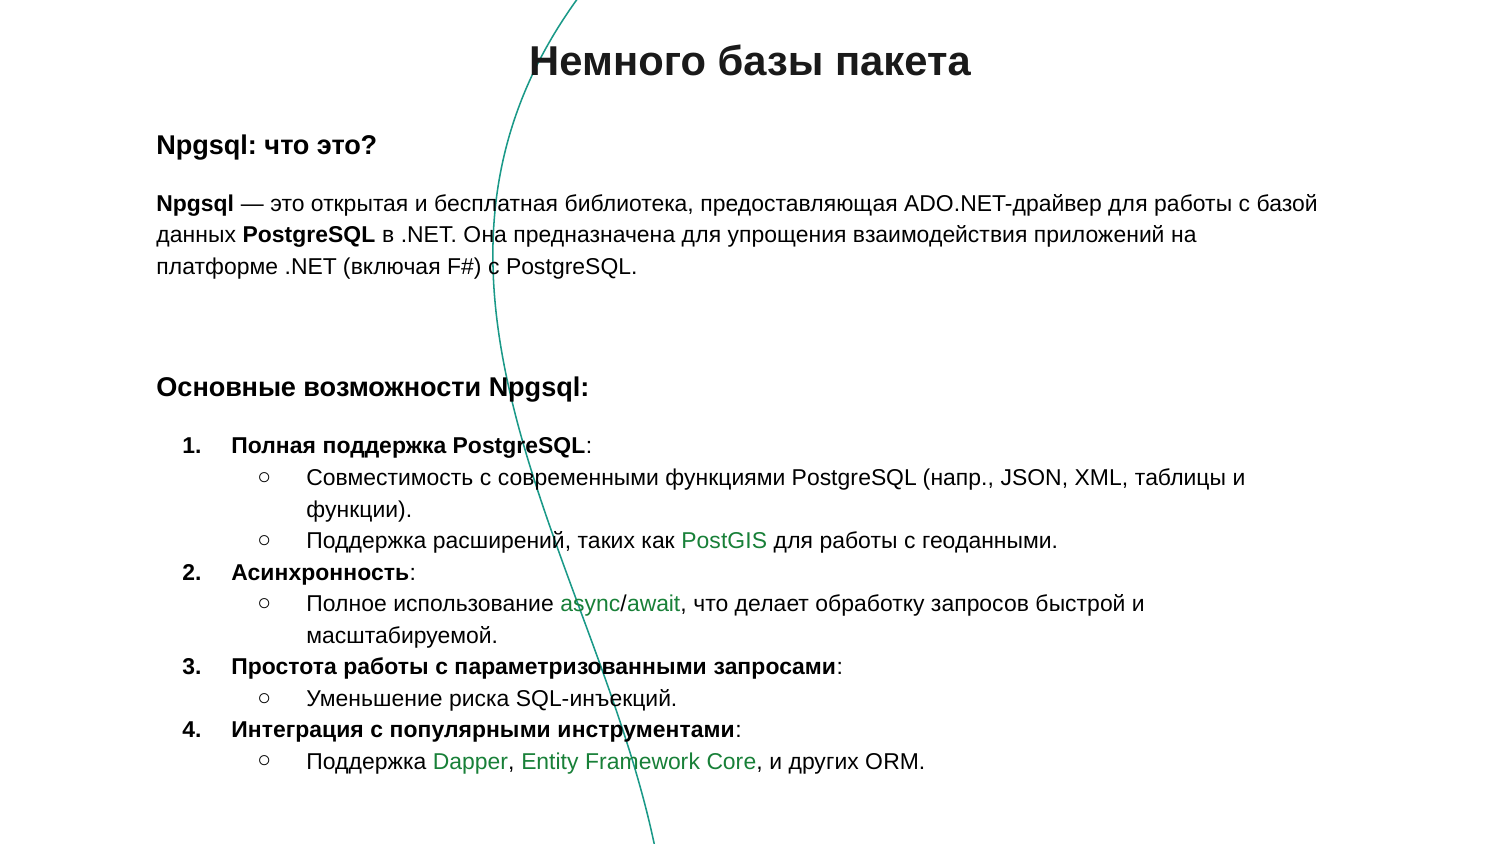

# Немного базы пакета
Npgsql: что это?
Npgsql — это открытая и бесплатная библиотека, предоставляющая ADO.NET-драйвер для работы с базой данных PostgreSQL в .NET. Она предназначена для упрощения взаимодействия приложений на платформе .NET (включая F#) с PostgreSQL.

Основные возможности Npgsql:
Полная поддержка PostgreSQL:
Совместимость с современными функциями PostgreSQL (напр., JSON, XML, таблицы и функции).
Поддержка расширений, таких как PostGIS для работы с геоданными.
Асинхронность:
Полное использование async/await, что делает обработку запросов быстрой и масштабируемой.
Простота работы с параметризованными запросами:
Уменьшение риска SQL-инъекций.
Интеграция с популярными инструментами:
Поддержка Dapper, Entity Framework Core, и других ORM.